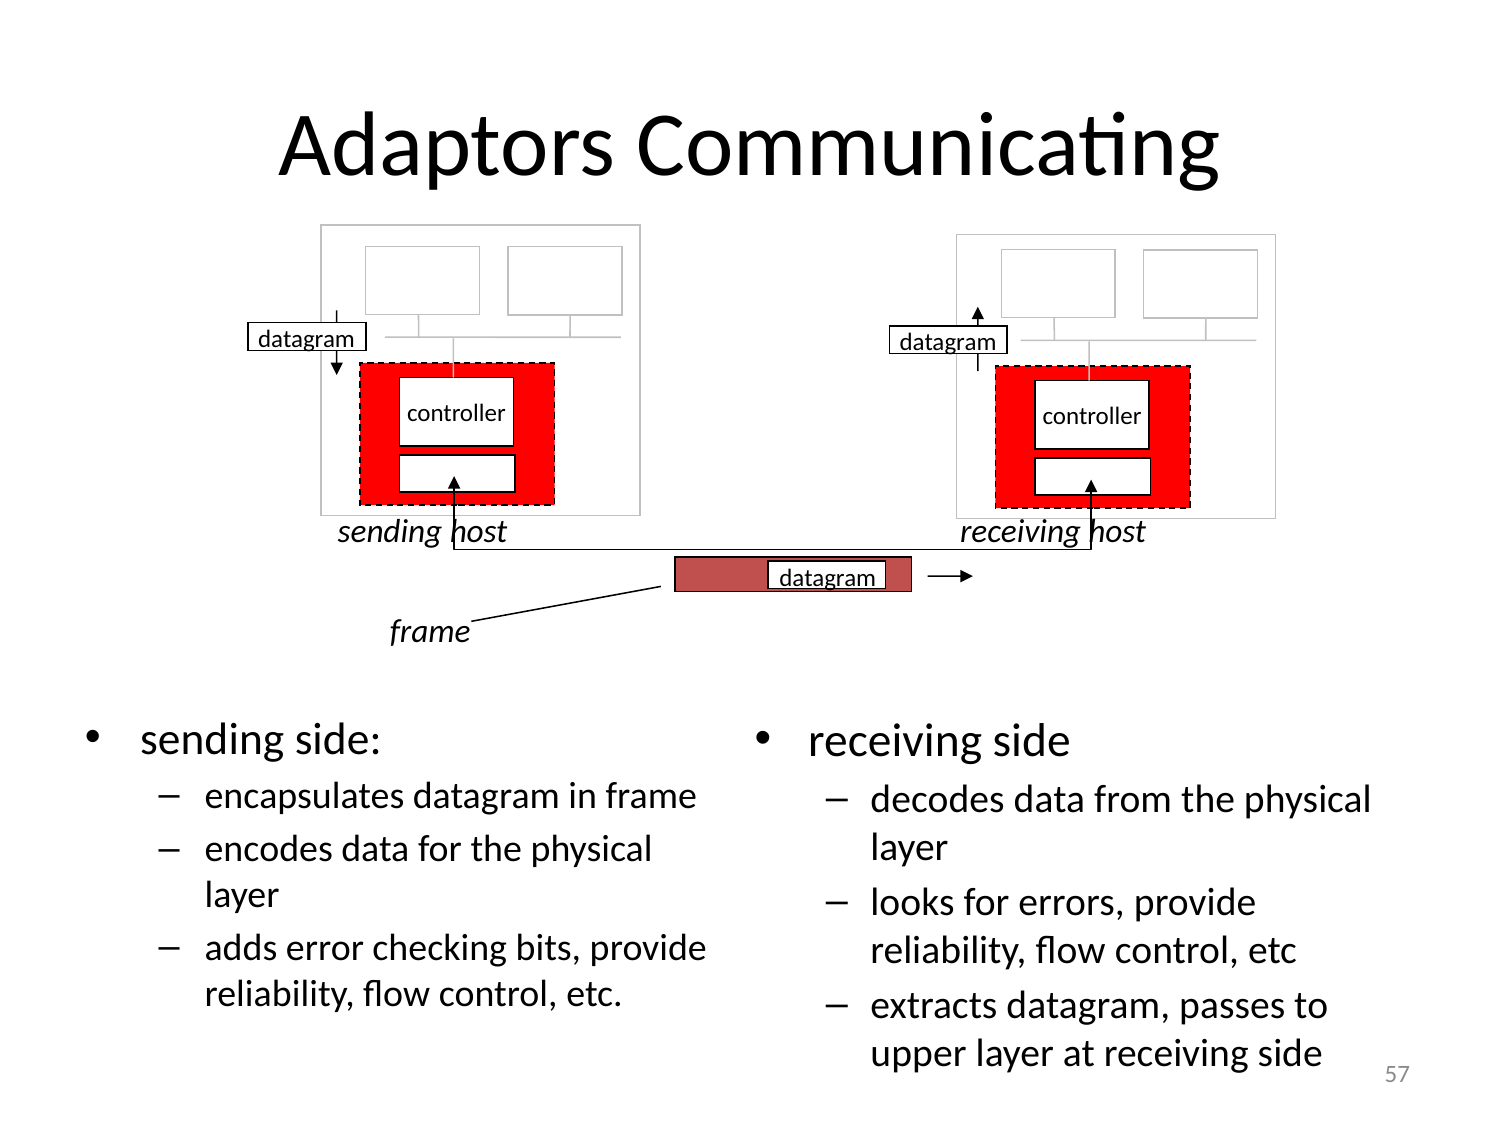

# Adaptors Communicating

datagram

datagram

controller
controller

receiving host
sending host
datagram

frame
receiving side
decodes data from the physical layer
looks for errors, provide reliability, flow control, etc
extracts datagram, passes to upper layer at receiving side

sending side:
encapsulates datagram in frame
encodes data for the physical layer
adds error checking bits, provide reliability, flow control, etc.
57